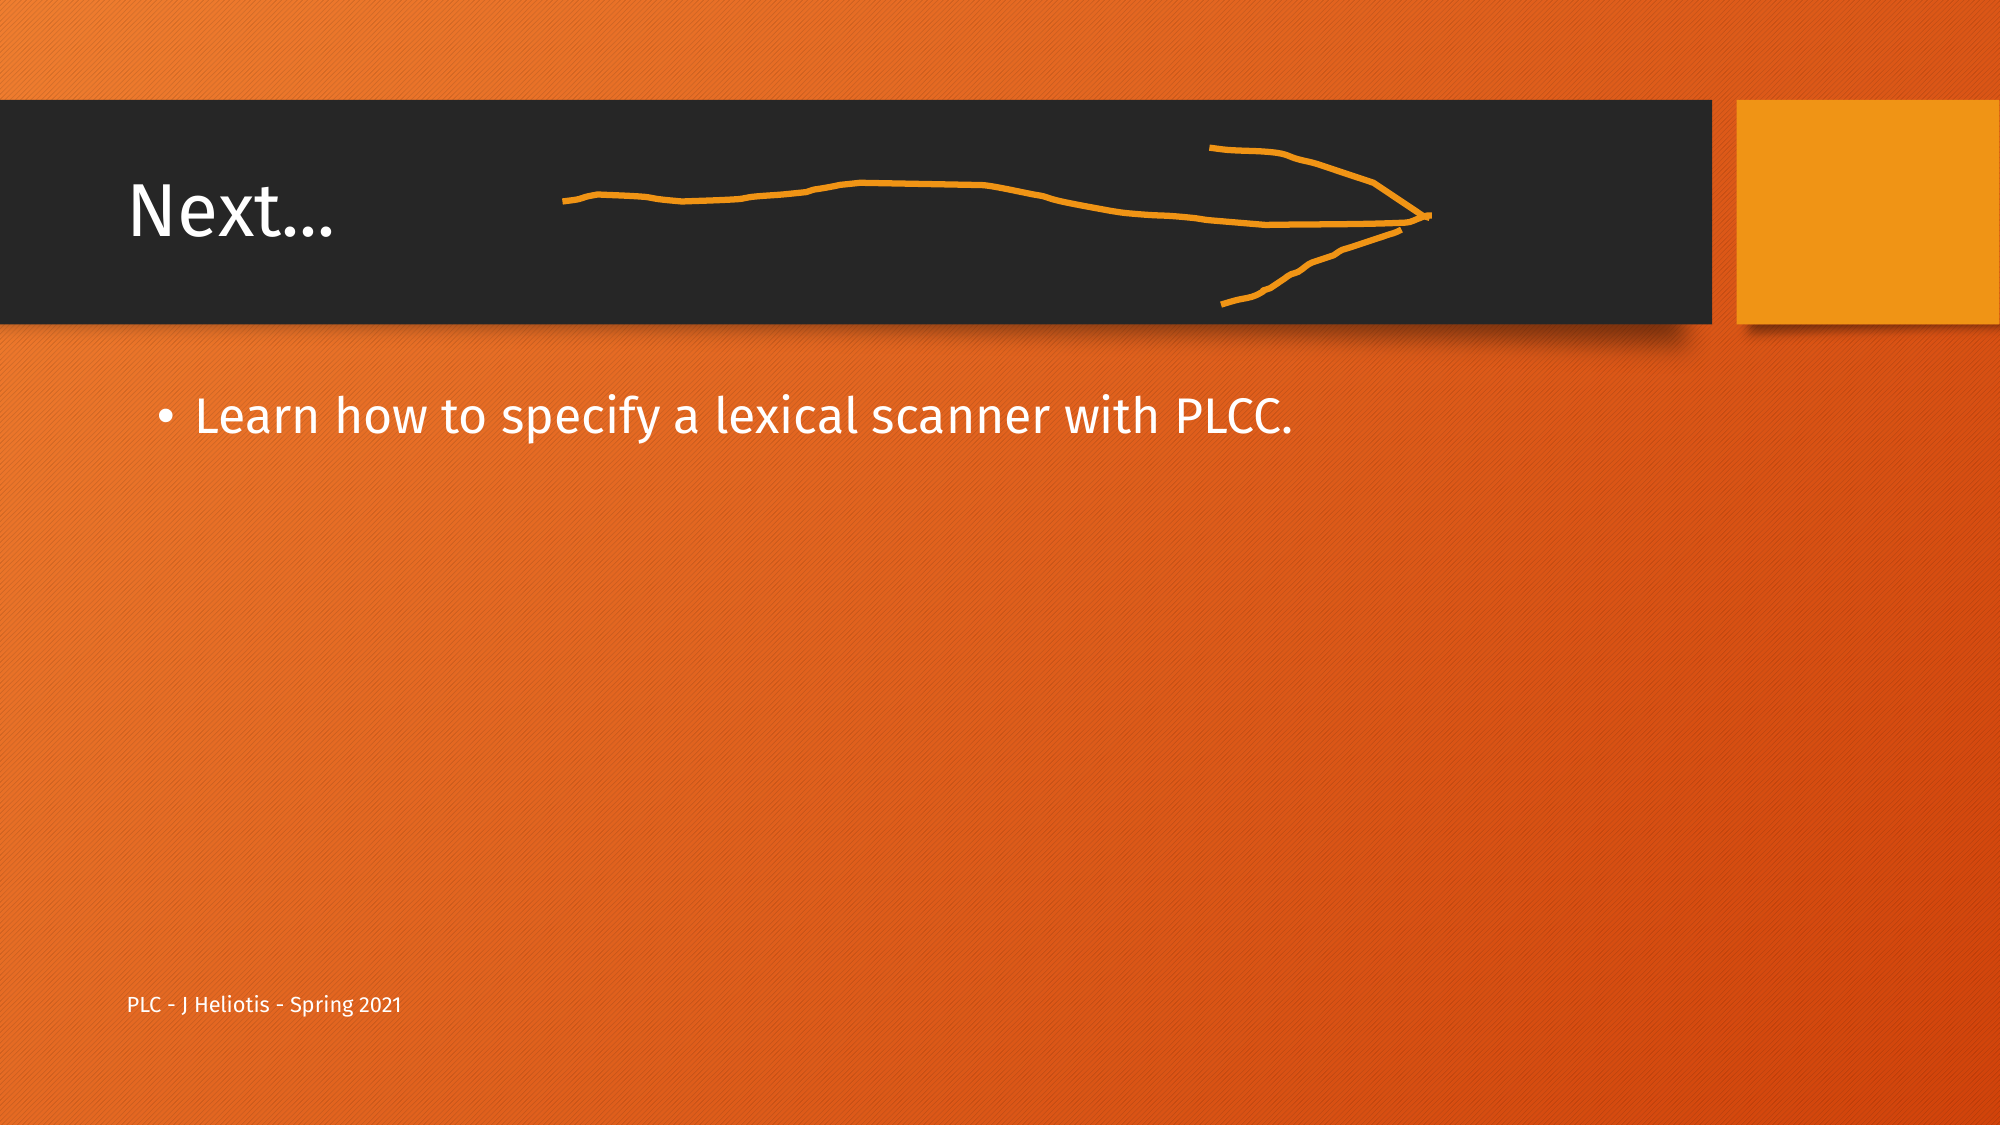

# Next...

Learn how to specify a lexical scanner with PLCC.
PLC - J Heliotis - Spring 2021